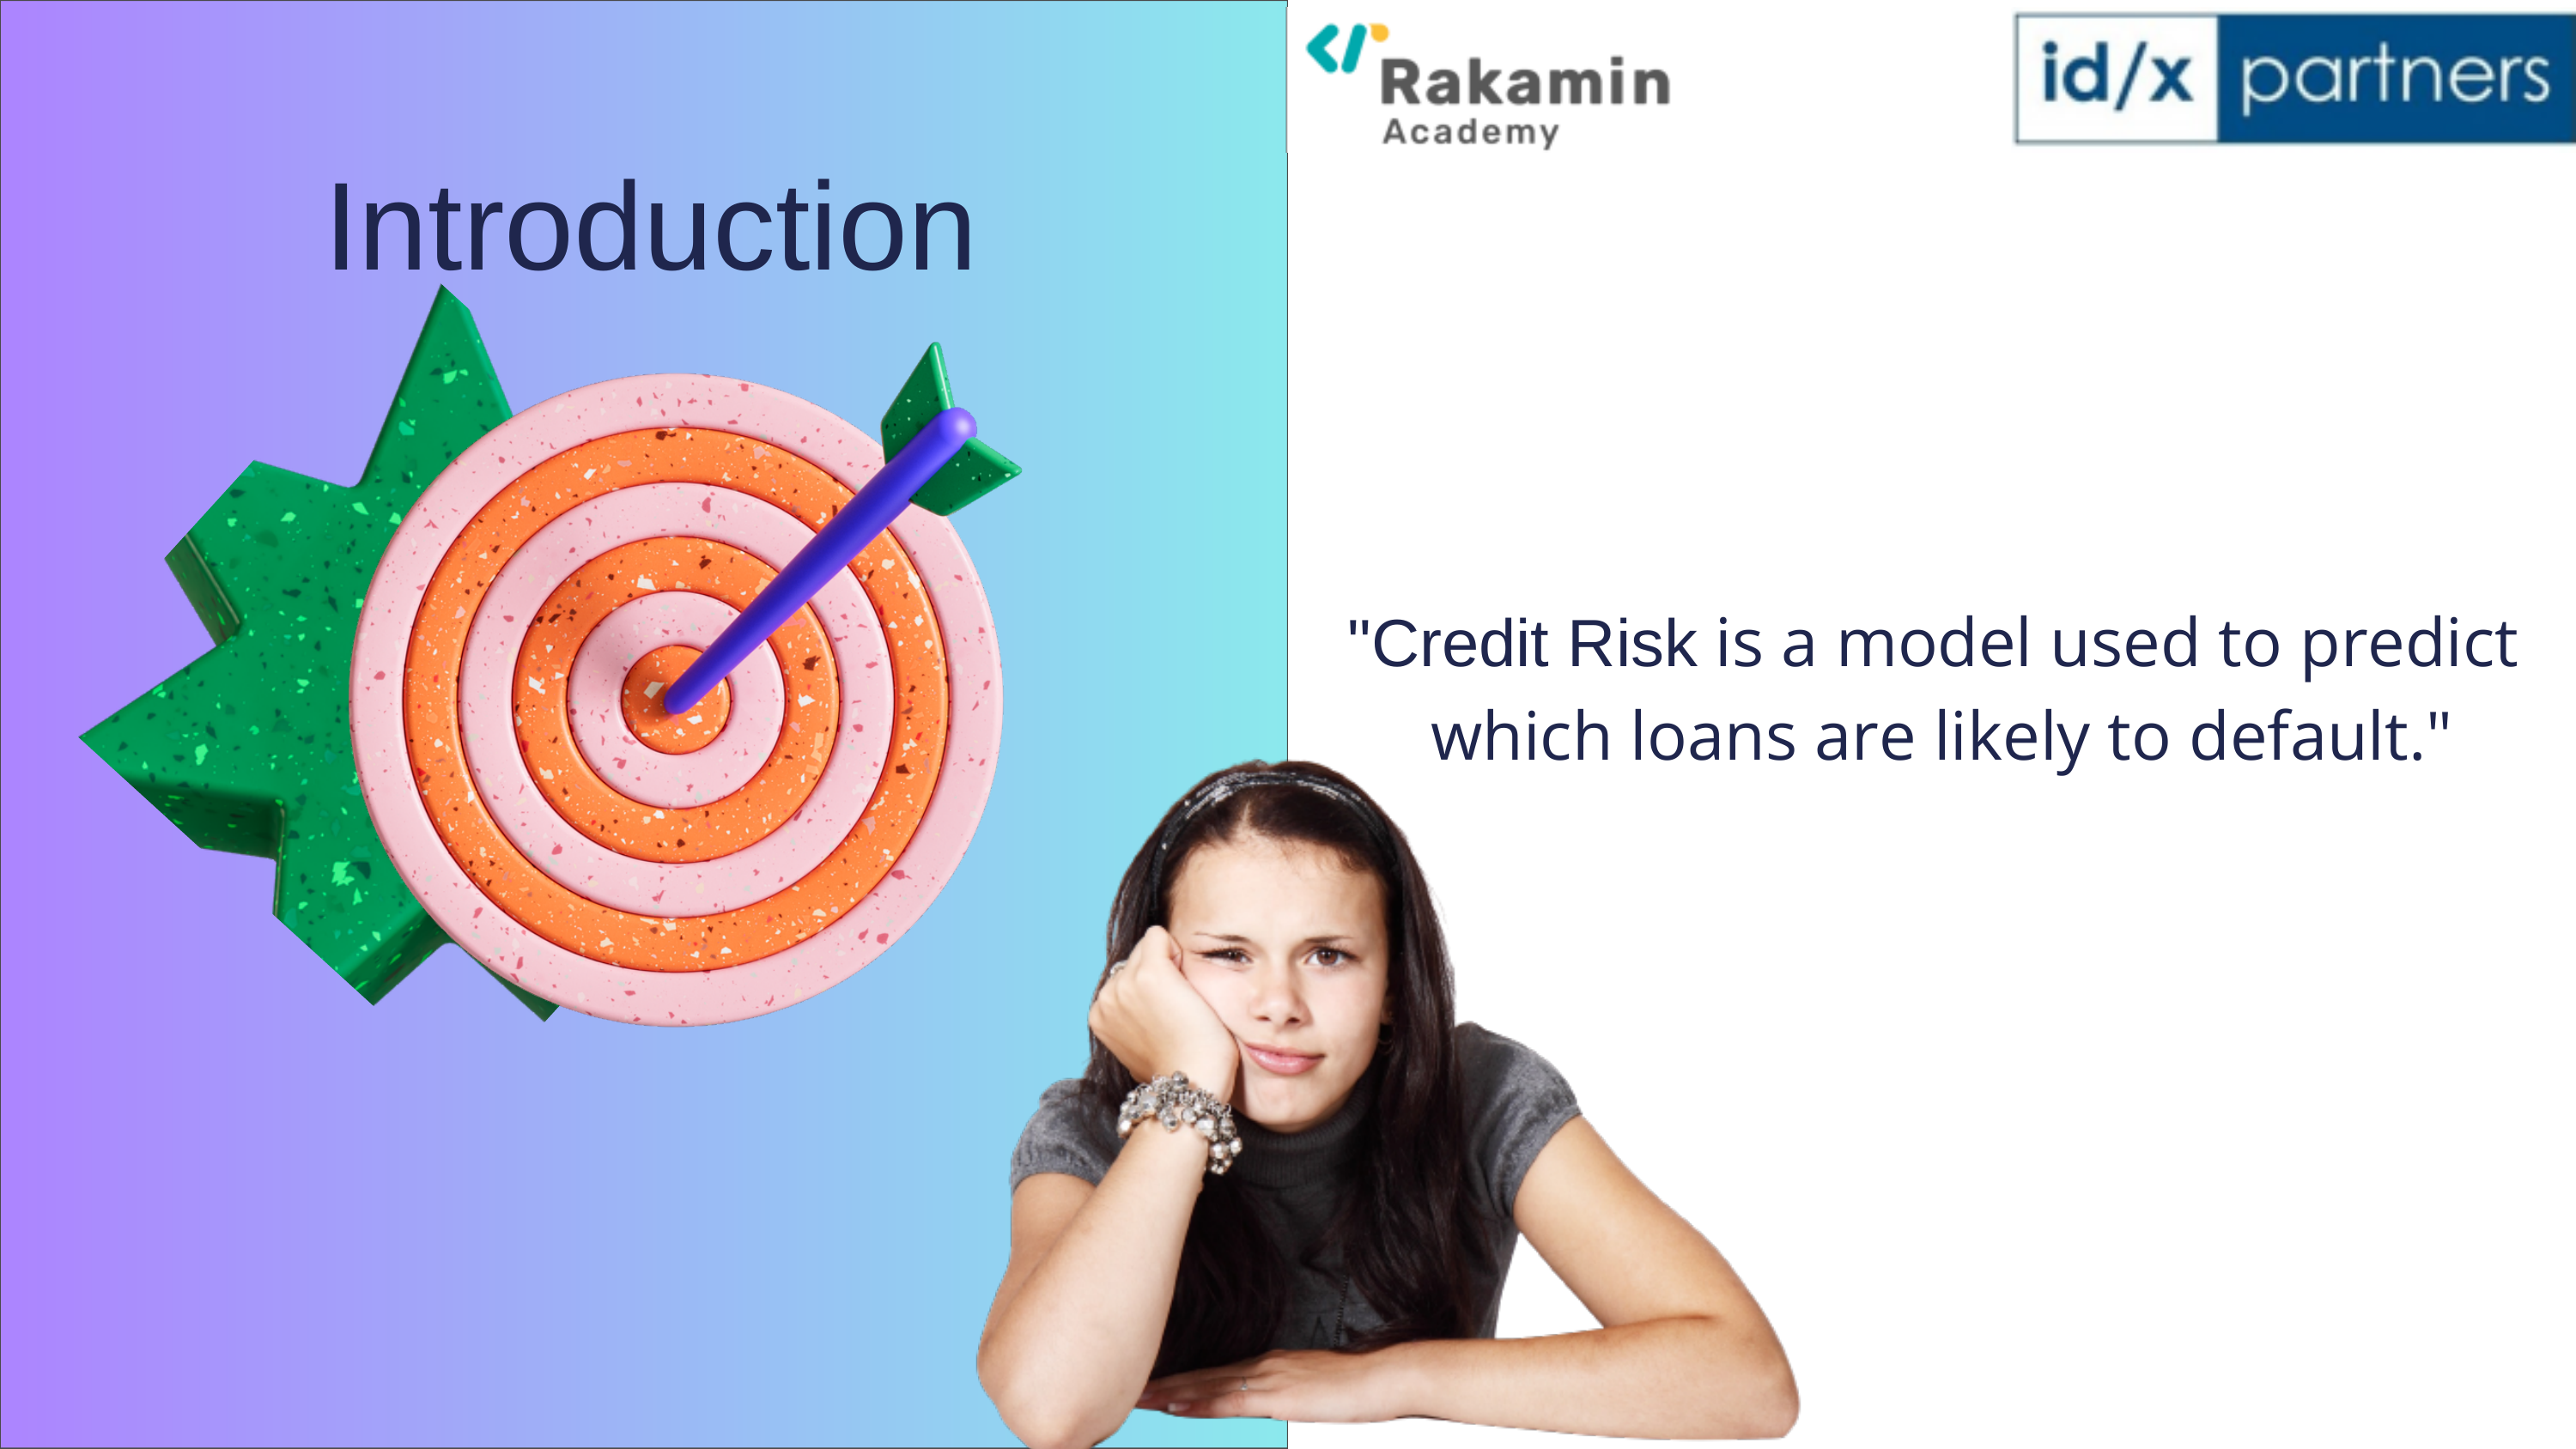

Introduction

"Credit Risk is a model used to predict
 which loans are likely to default."